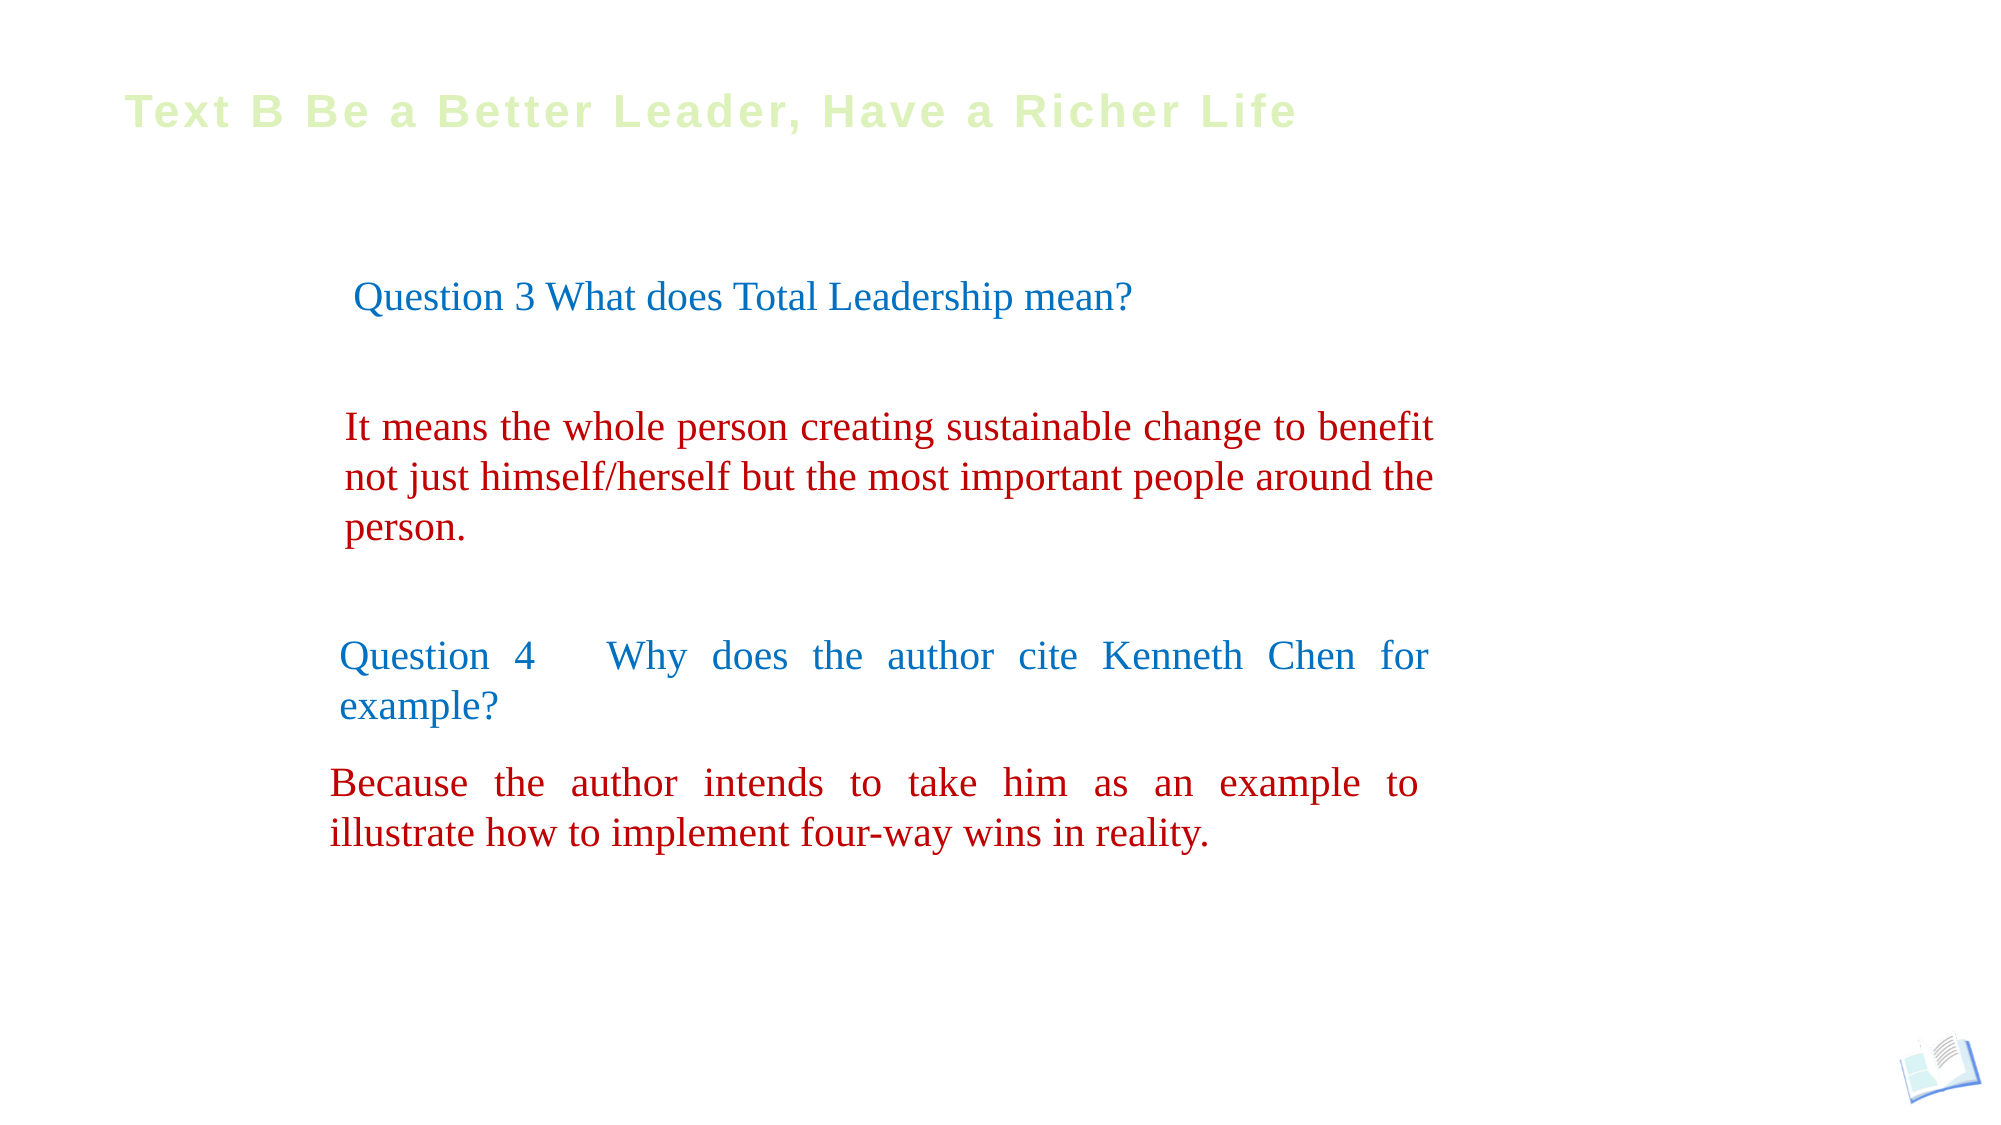

# Text B Be a Better Leader, Have a Richer Life
Question 3 What does Total Leadership mean?
It means the whole person creating sustainable change to benefit not just himself/herself but the most important people around the person.
Question 4   Why does the author cite Kenneth Chen for example?
Because the author intends to take him as an example to illustrate how to implement four-way wins in reality.